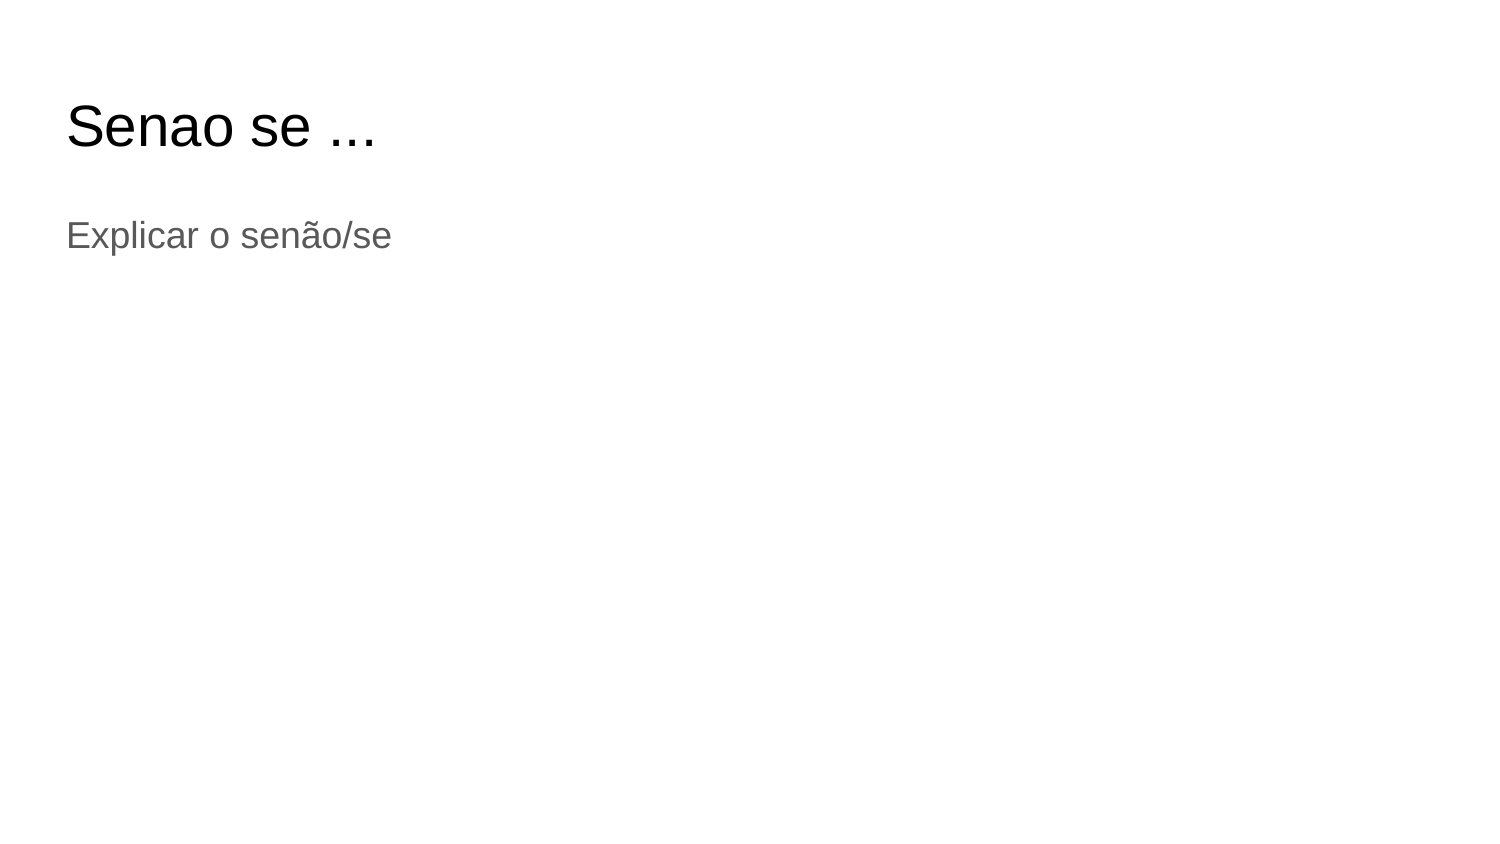

# Senao se ...
Explicar o senão/se